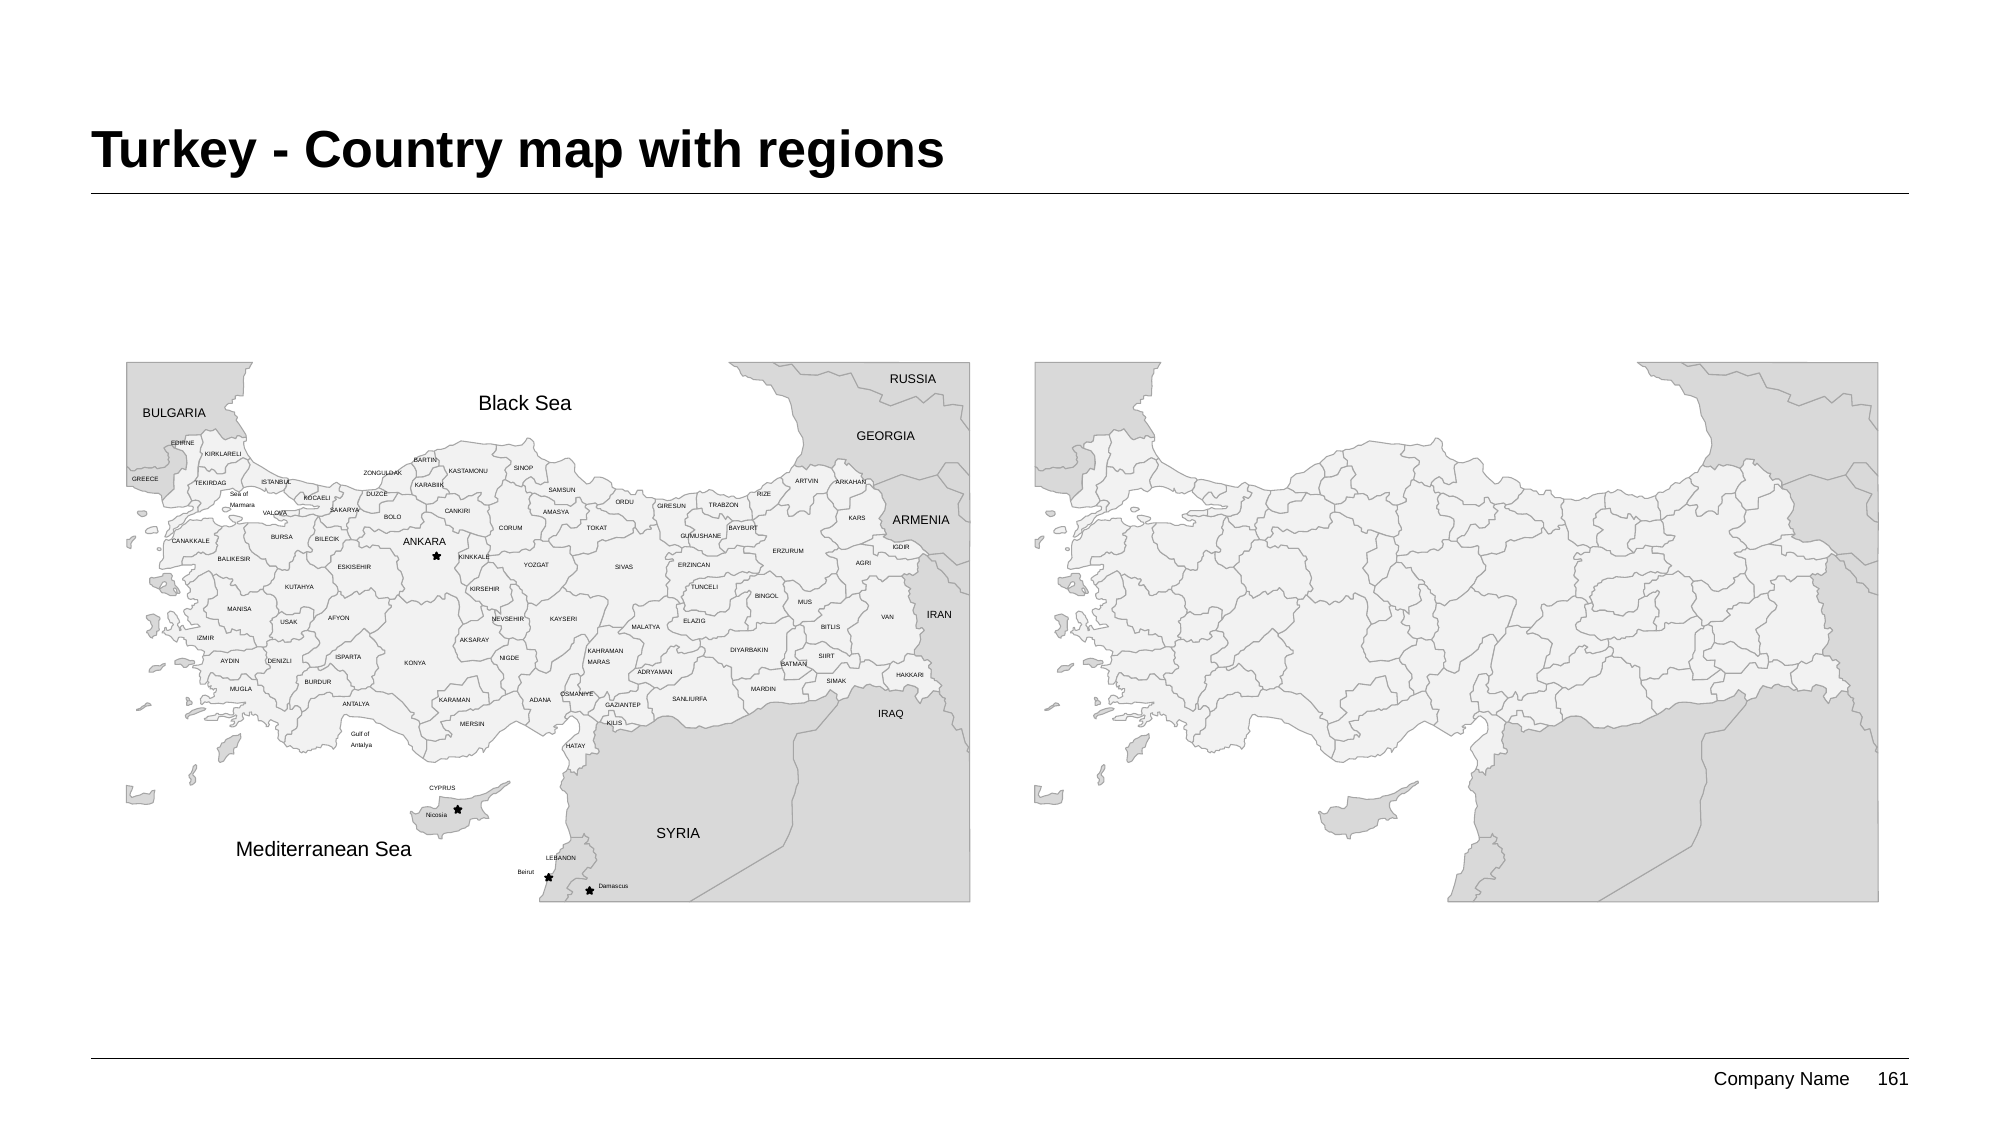

# Turkey - Country map with regions

RUSSIA
Black Sea
BULGARIA
GEORGIA
EDIRNE
KIRKLARELI
BARTIN
SINOP
KASTAMONU
ZONGULDAK
GREECE
ARTVIN
ISTANBUL
ARKAHAN
TEKIRDAG
KARABIIK
SAMSUN
DUZCE
Sea of
RIZE
KOCAELI
ORDU
Marmara
TRABZON
GIRESUN
SAKARYA
CANKIRI
AMASYA
VALOVA
ARMENIA
BOLO
KARS
BAYBURT
CORUM
TOKAT
GUMUSHANE
BURSA
BILECIK
ANKARA
CANAKKALE
IGDIR
ERZURUM

KINKKALE
BALIKESIR
AGRI
YOZGAT
ERZINCAN
SIVAS
ESKISEHIR
TUNCELI
KUTAHYA
KIRSEHIR
BINGOL
MUS
MANISA
IRAN
VAN
AFYON
KAYSERI
NEVSEHIR
ELAZIG
USAK
MALATYA
BITLIS
IZMIR
AKSARAY
DIYARBAKIN
KAHRAMAN
SIIRT
ISPARTA
NIGDE
AYDIN
DENIZLI
MARAS
KONYA
BATMAN
ADRYAMAN
HAKKARI
SIMAK
BURDUR
MARDIN
MUGLA
OSMANIYE
SANLIURFA
ADANA
KARAMAN
ANTALYA
GAZIANTEP
IRAQ
KILIS
MERSIN
Gulf of
Antalya
HATAY
CYPRUS

Nicosia
SYRIA

Mediterranean Sea
LEBANON
Beirut

Damascus